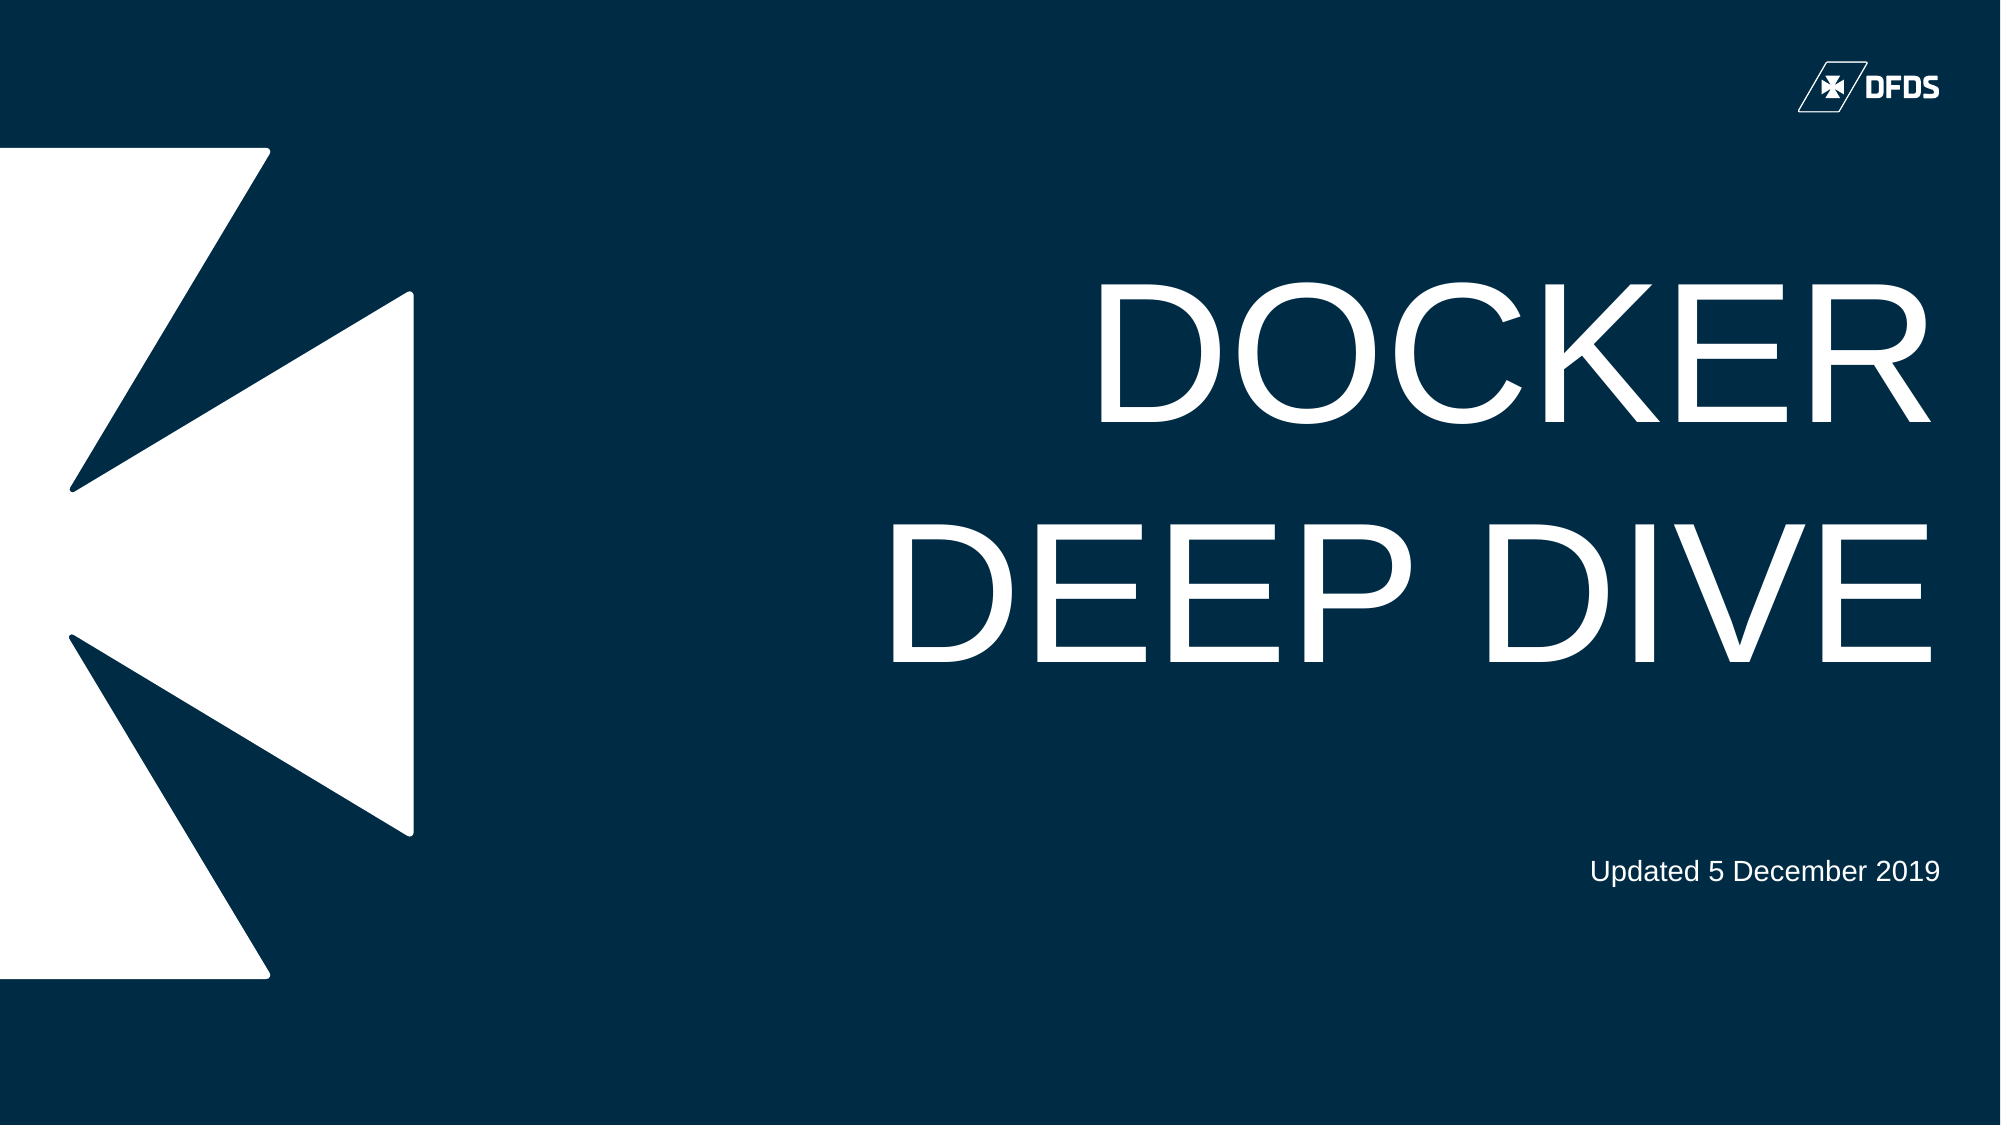

# Docker  DEEP Dive Updated 5 December 2019